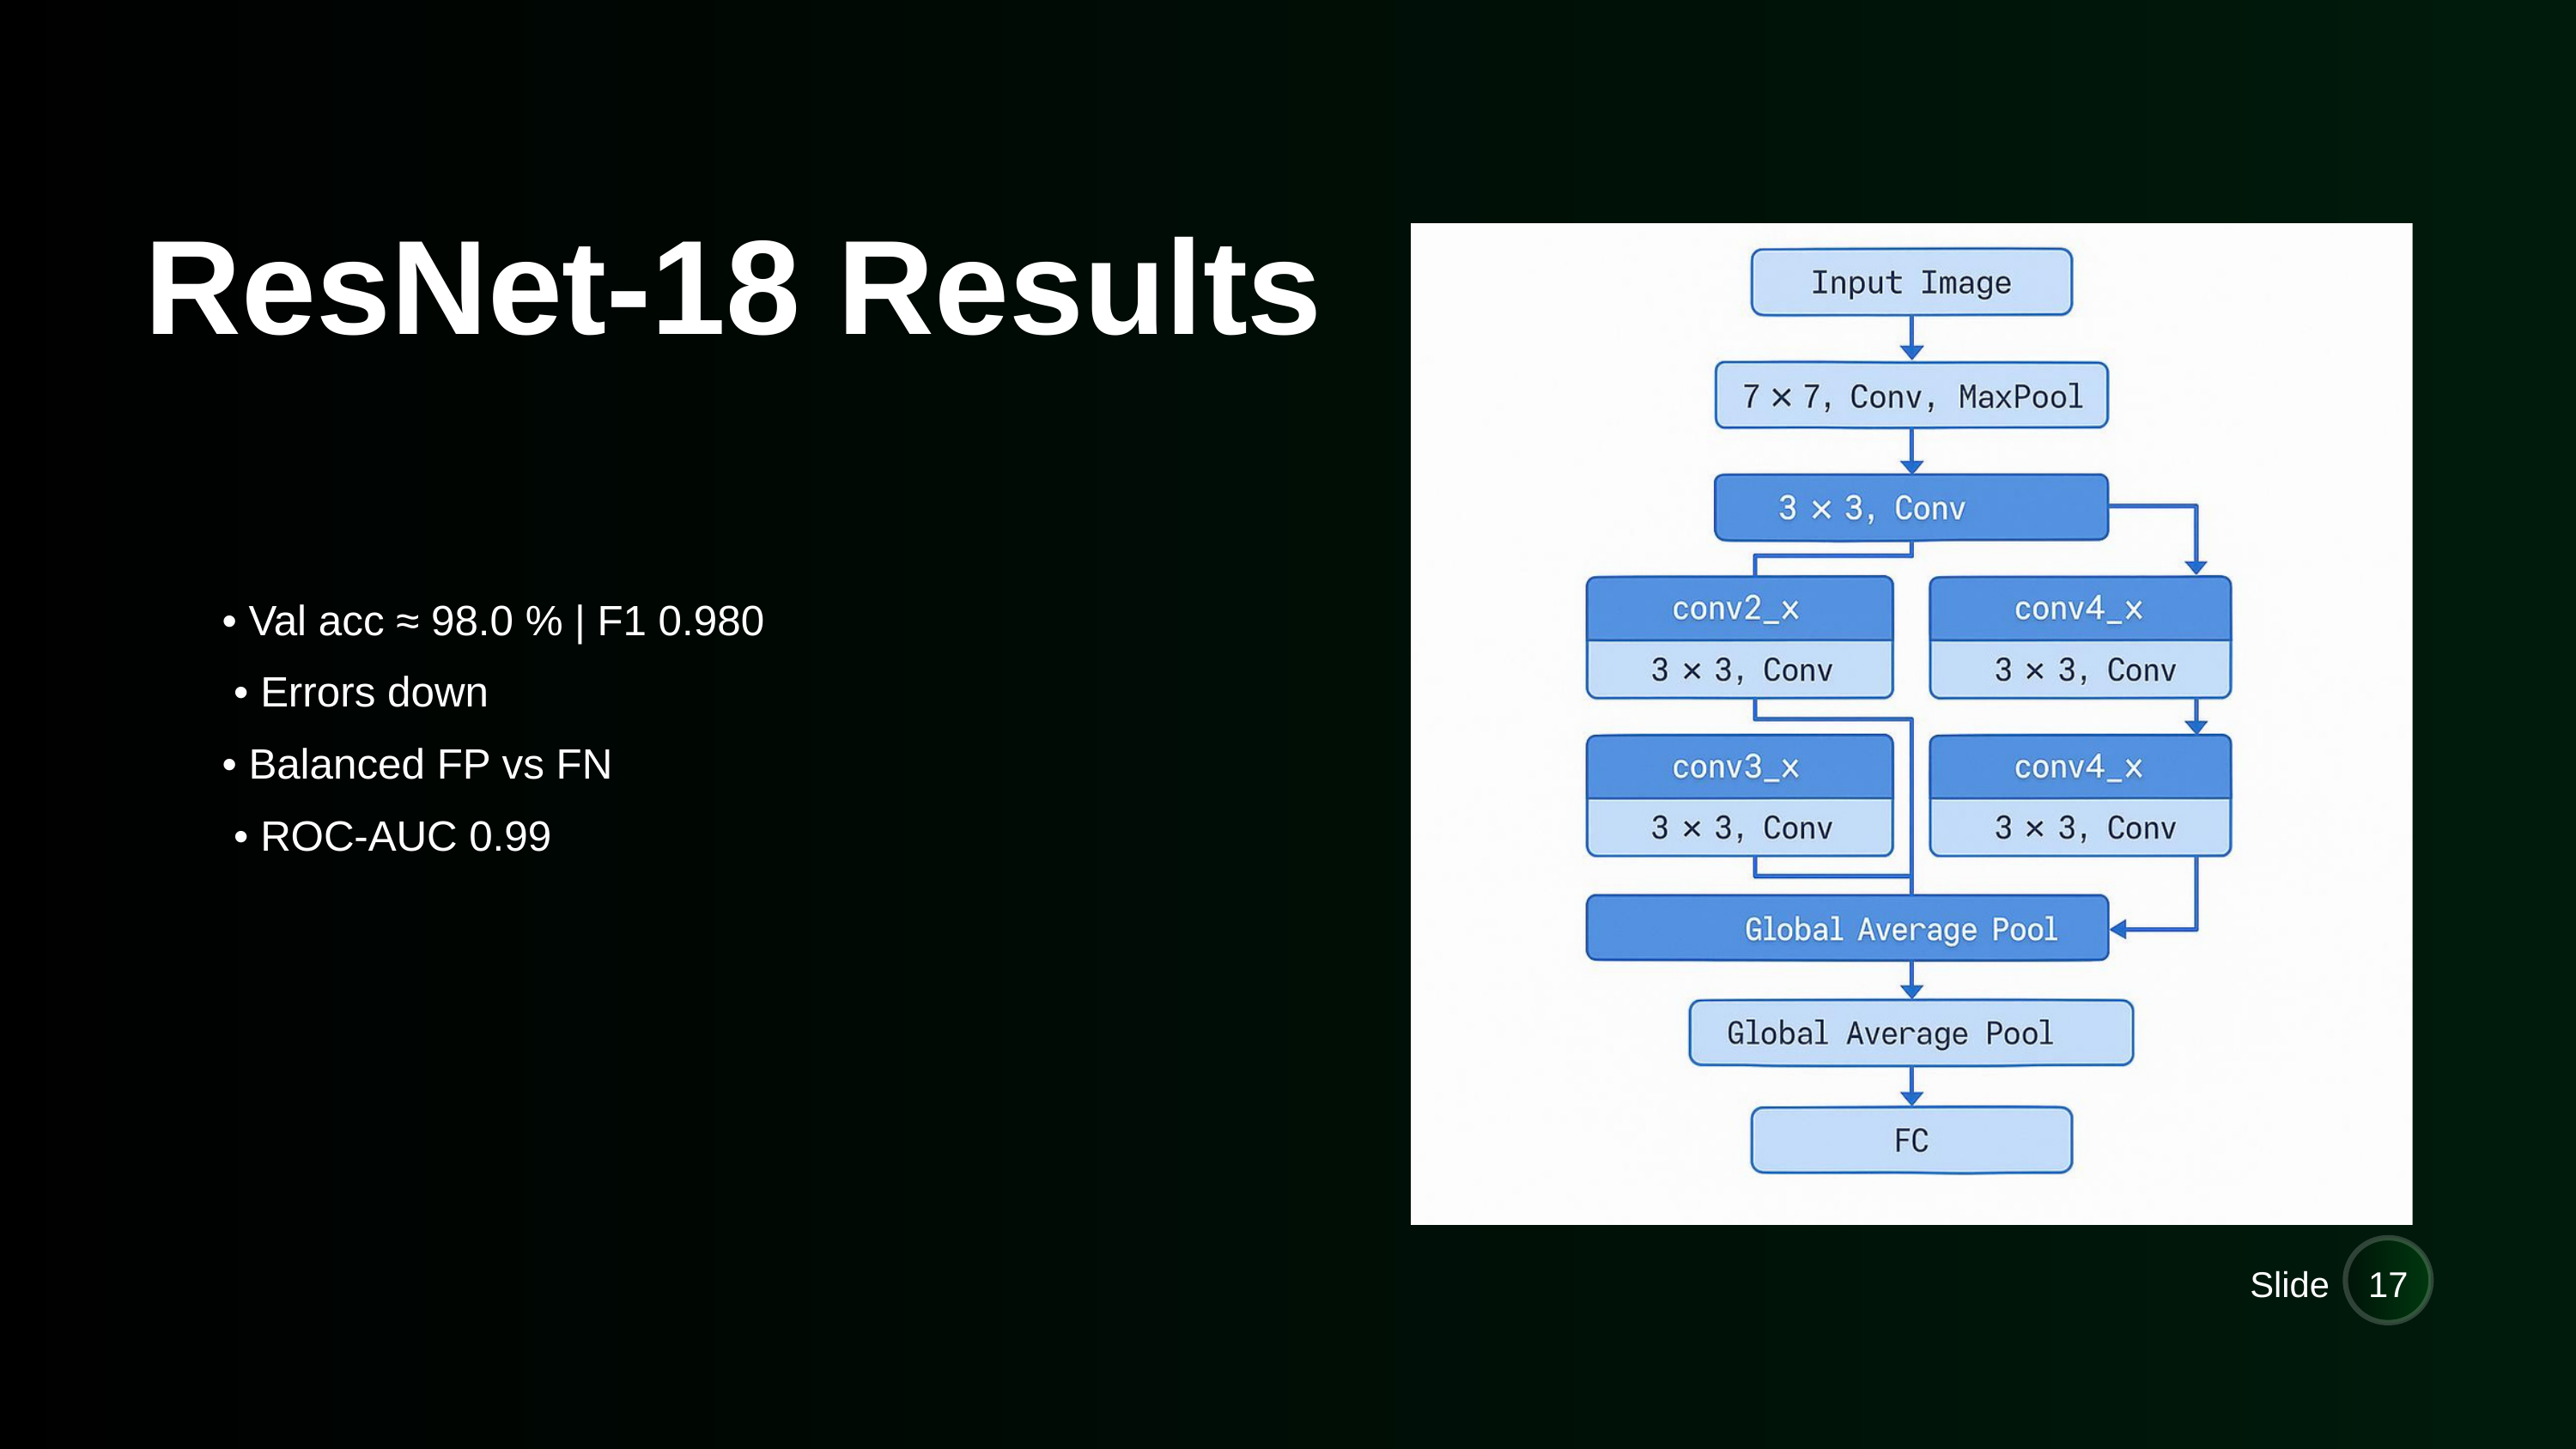

ResNet-18 Results

• Val acc ≈ 98.0 % | F1 0.980
 • Errors down
• Balanced FP vs FN
 • ROC-AUC 0.99

Slide
17